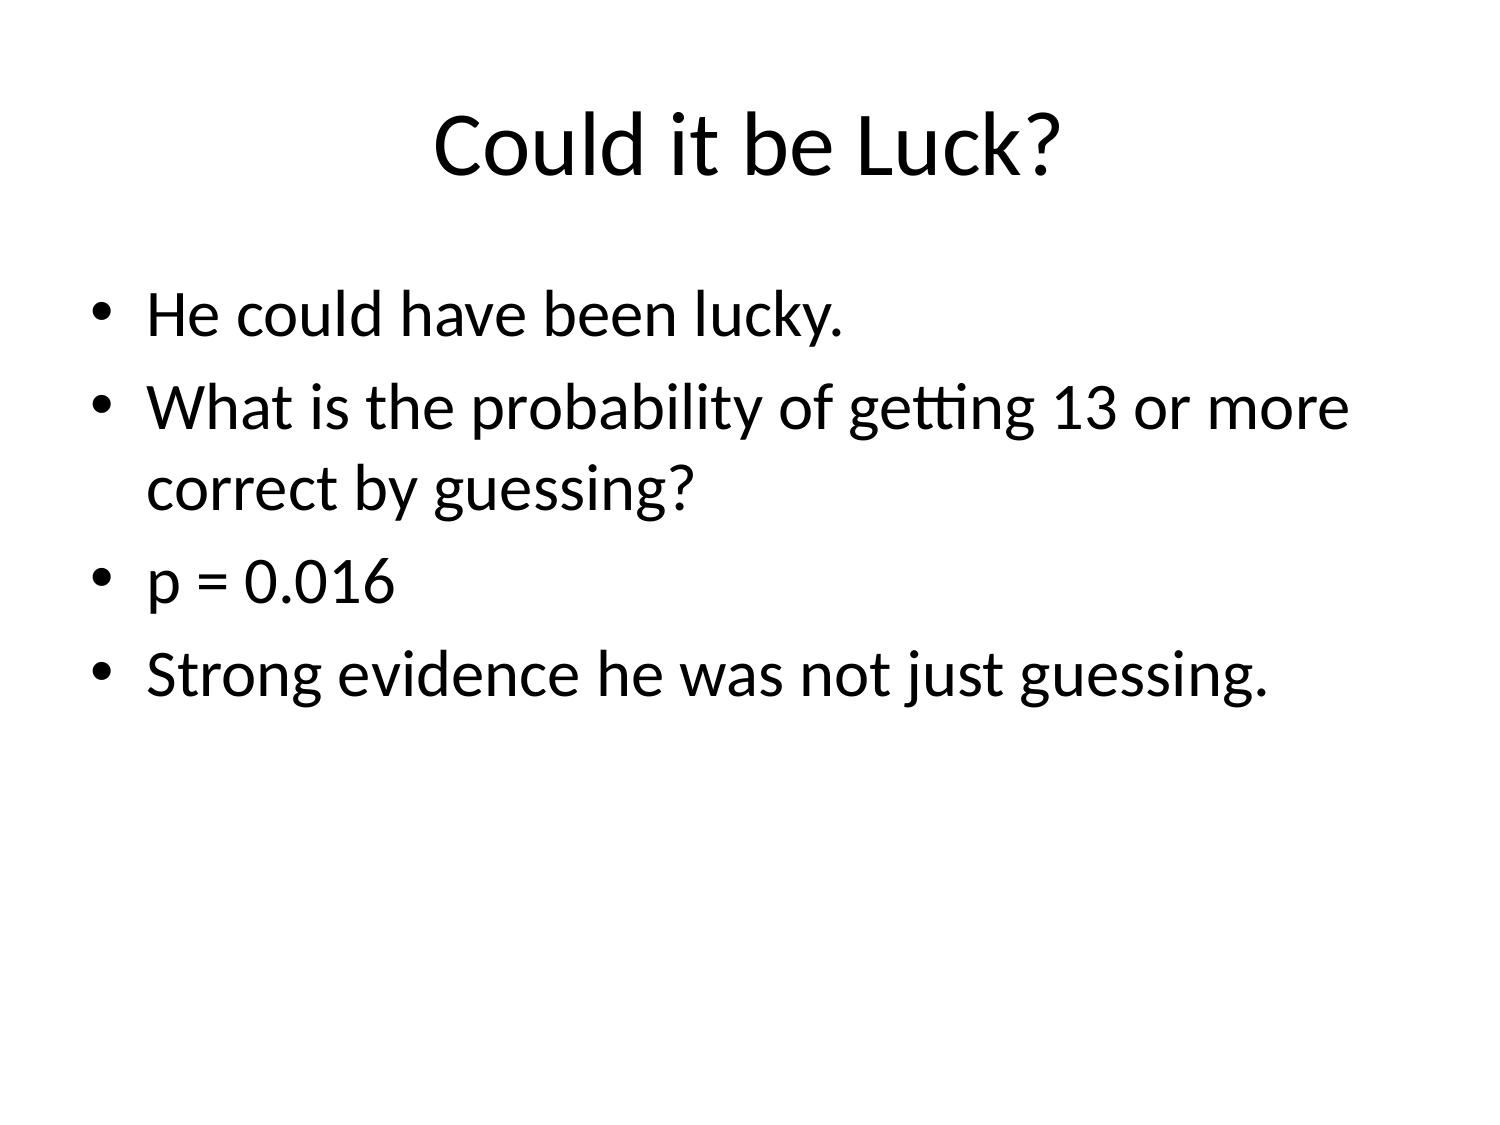

# Could it be Luck?
He could have been lucky.
What is the probability of getting 13 or more correct by guessing?
p = 0.016
Strong evidence he was not just guessing.